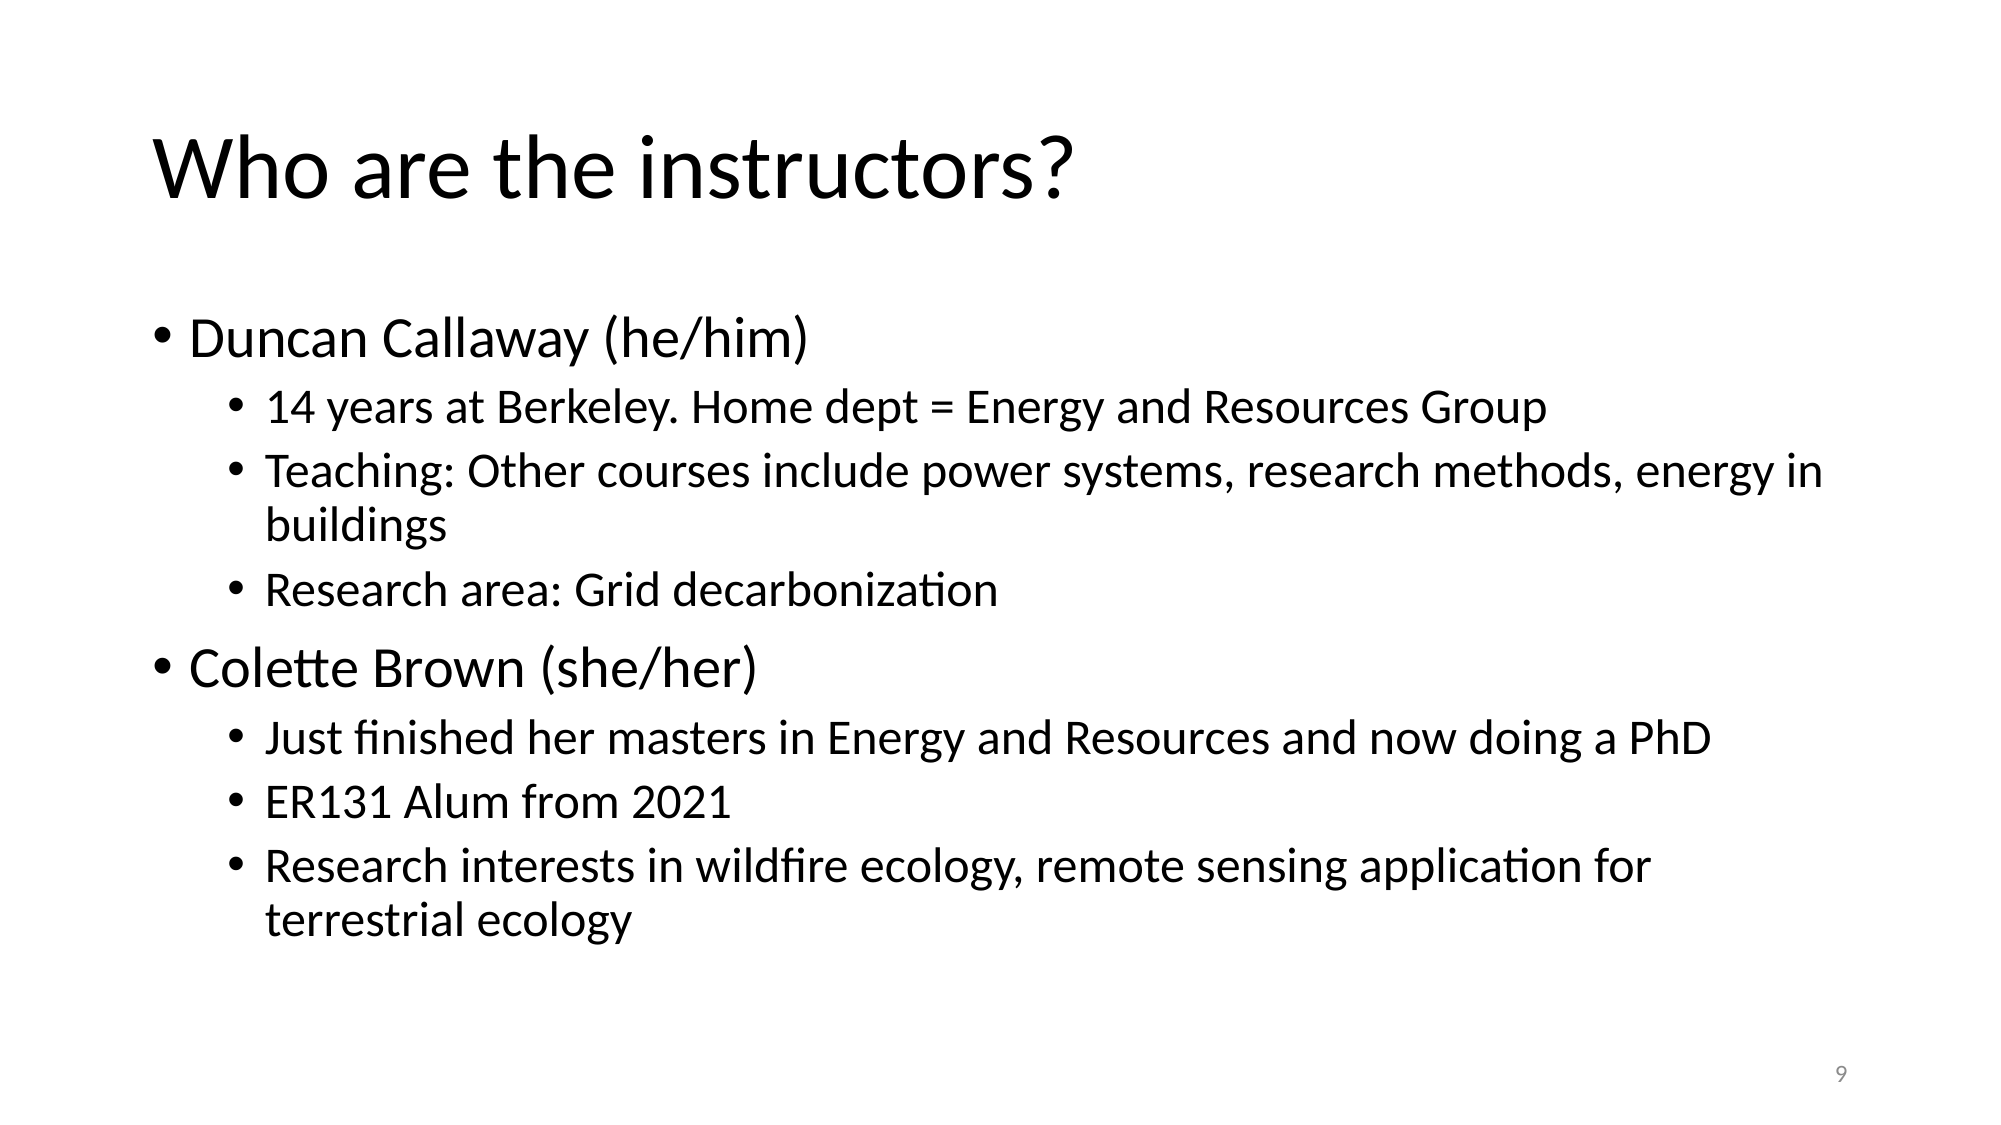

# Who are the instructors?
Duncan Callaway (he/him)
14 years at Berkeley. Home dept = Energy and Resources Group
Teaching: Other courses include power systems, research methods, energy in buildings
Research area: Grid decarbonization
Colette Brown (she/her)
Just finished her masters in Energy and Resources and now doing a PhD
ER131 Alum from 2021
Research interests in wildfire ecology, remote sensing application for terrestrial ecology

9